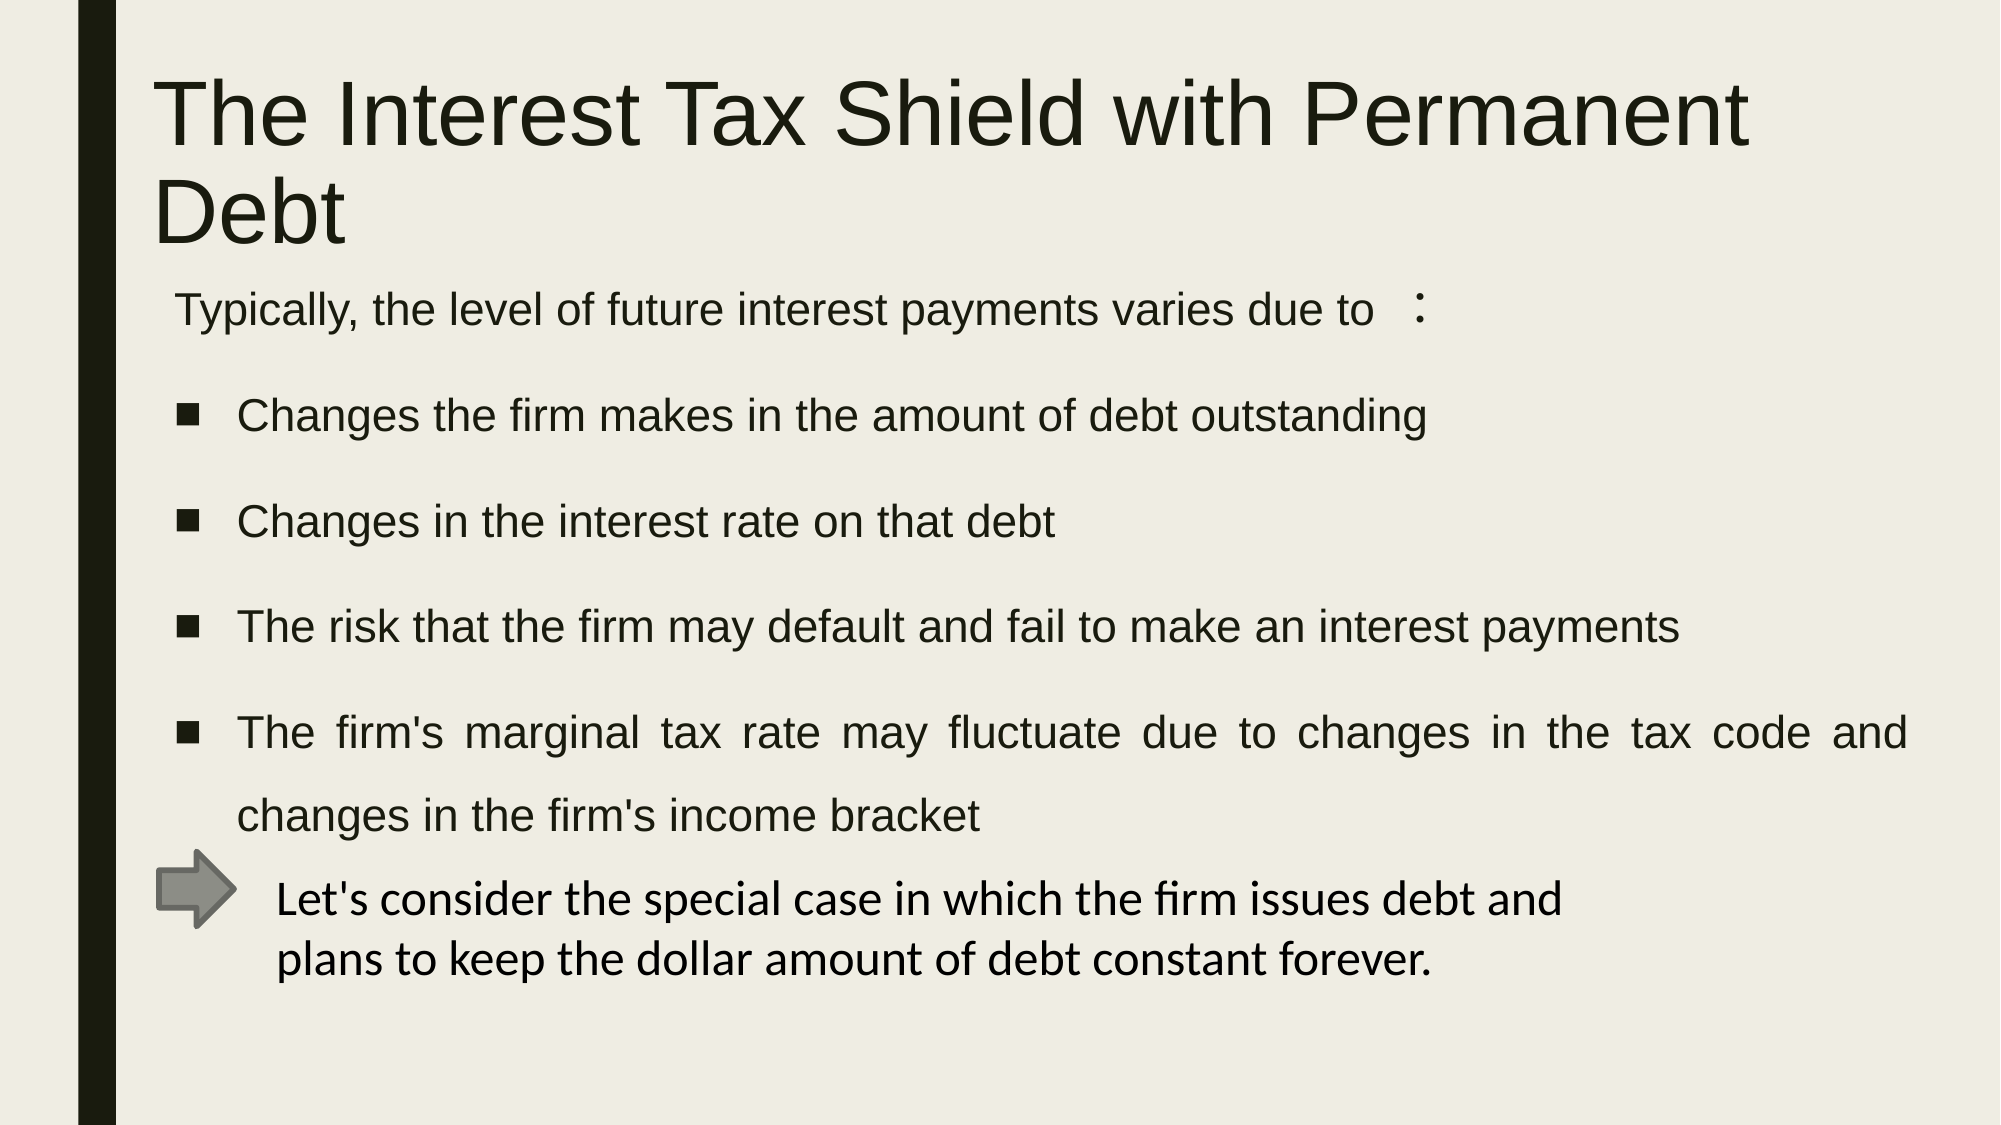

# The Interest Tax Shield with Permanent Debt
Typically, the level of future interest payments varies due to ：
Changes the firm makes in the amount of debt outstanding
Changes in the interest rate on that debt
The risk that the firm may default and fail to make an interest payments
The firm's marginal tax rate may fluctuate due to changes in the tax code and changes in the firm's income bracket

Let's consider the special case in which the firm issues debt and plans to keep the dollar amount of debt constant forever.